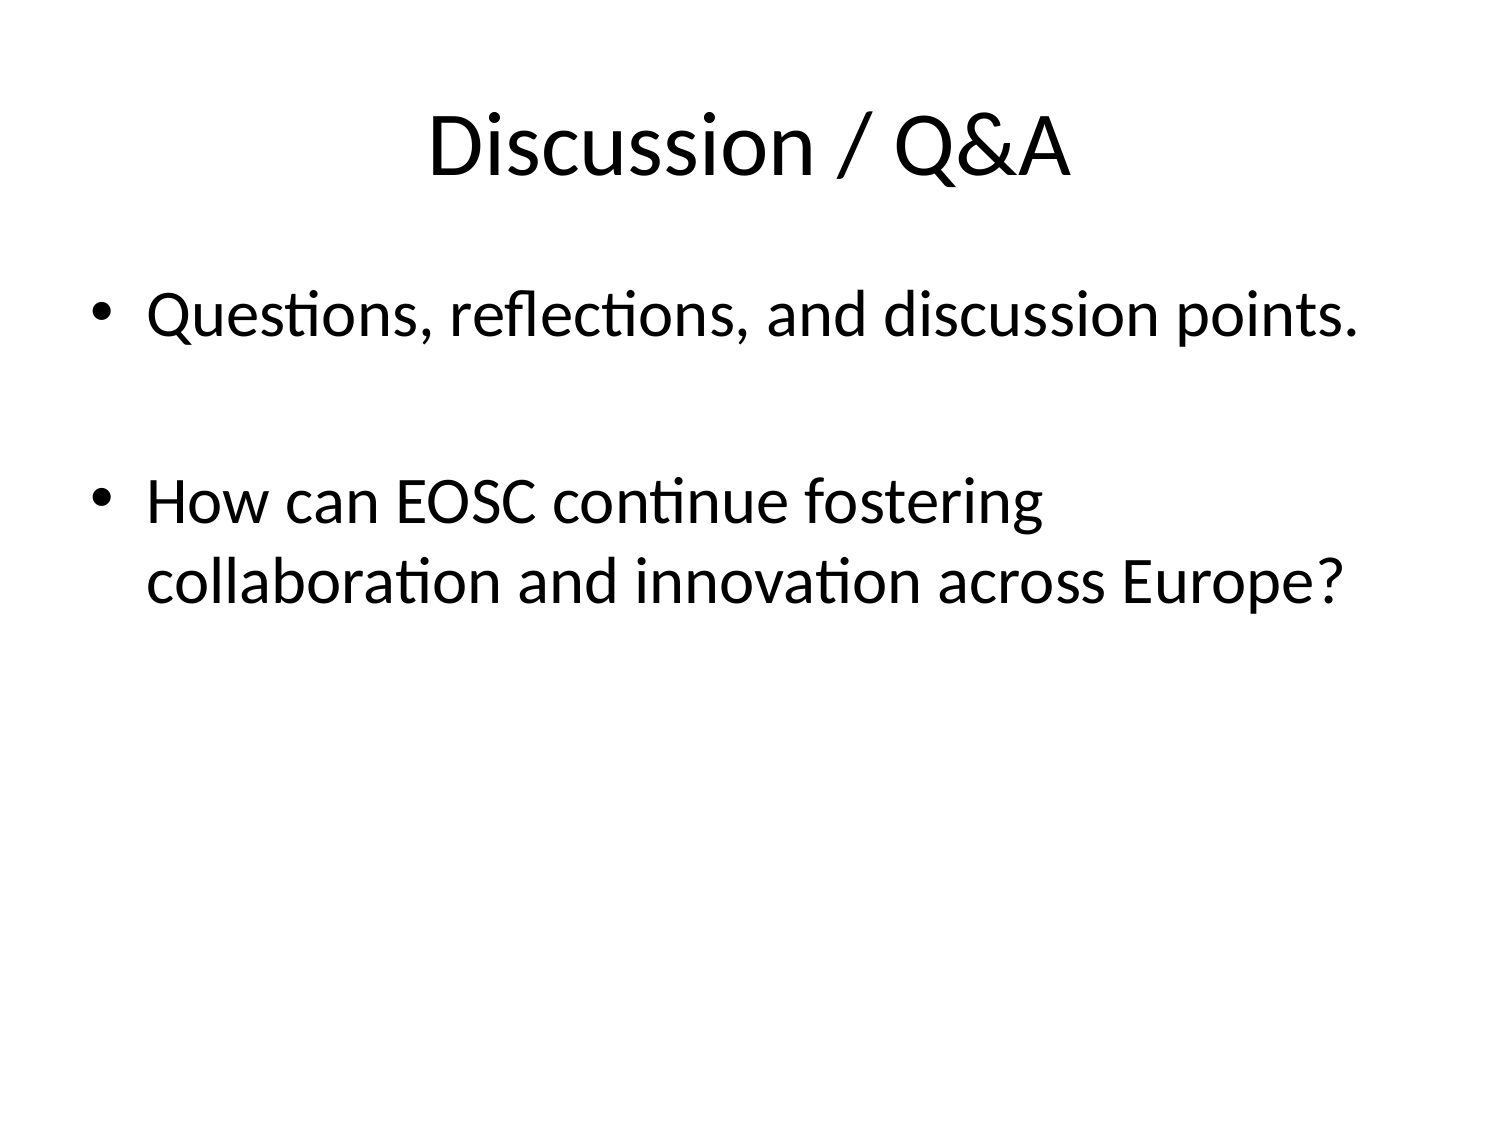

# Discussion / Q&A
Questions, reflections, and discussion points.

How can EOSC continue fostering collaboration and innovation across Europe?